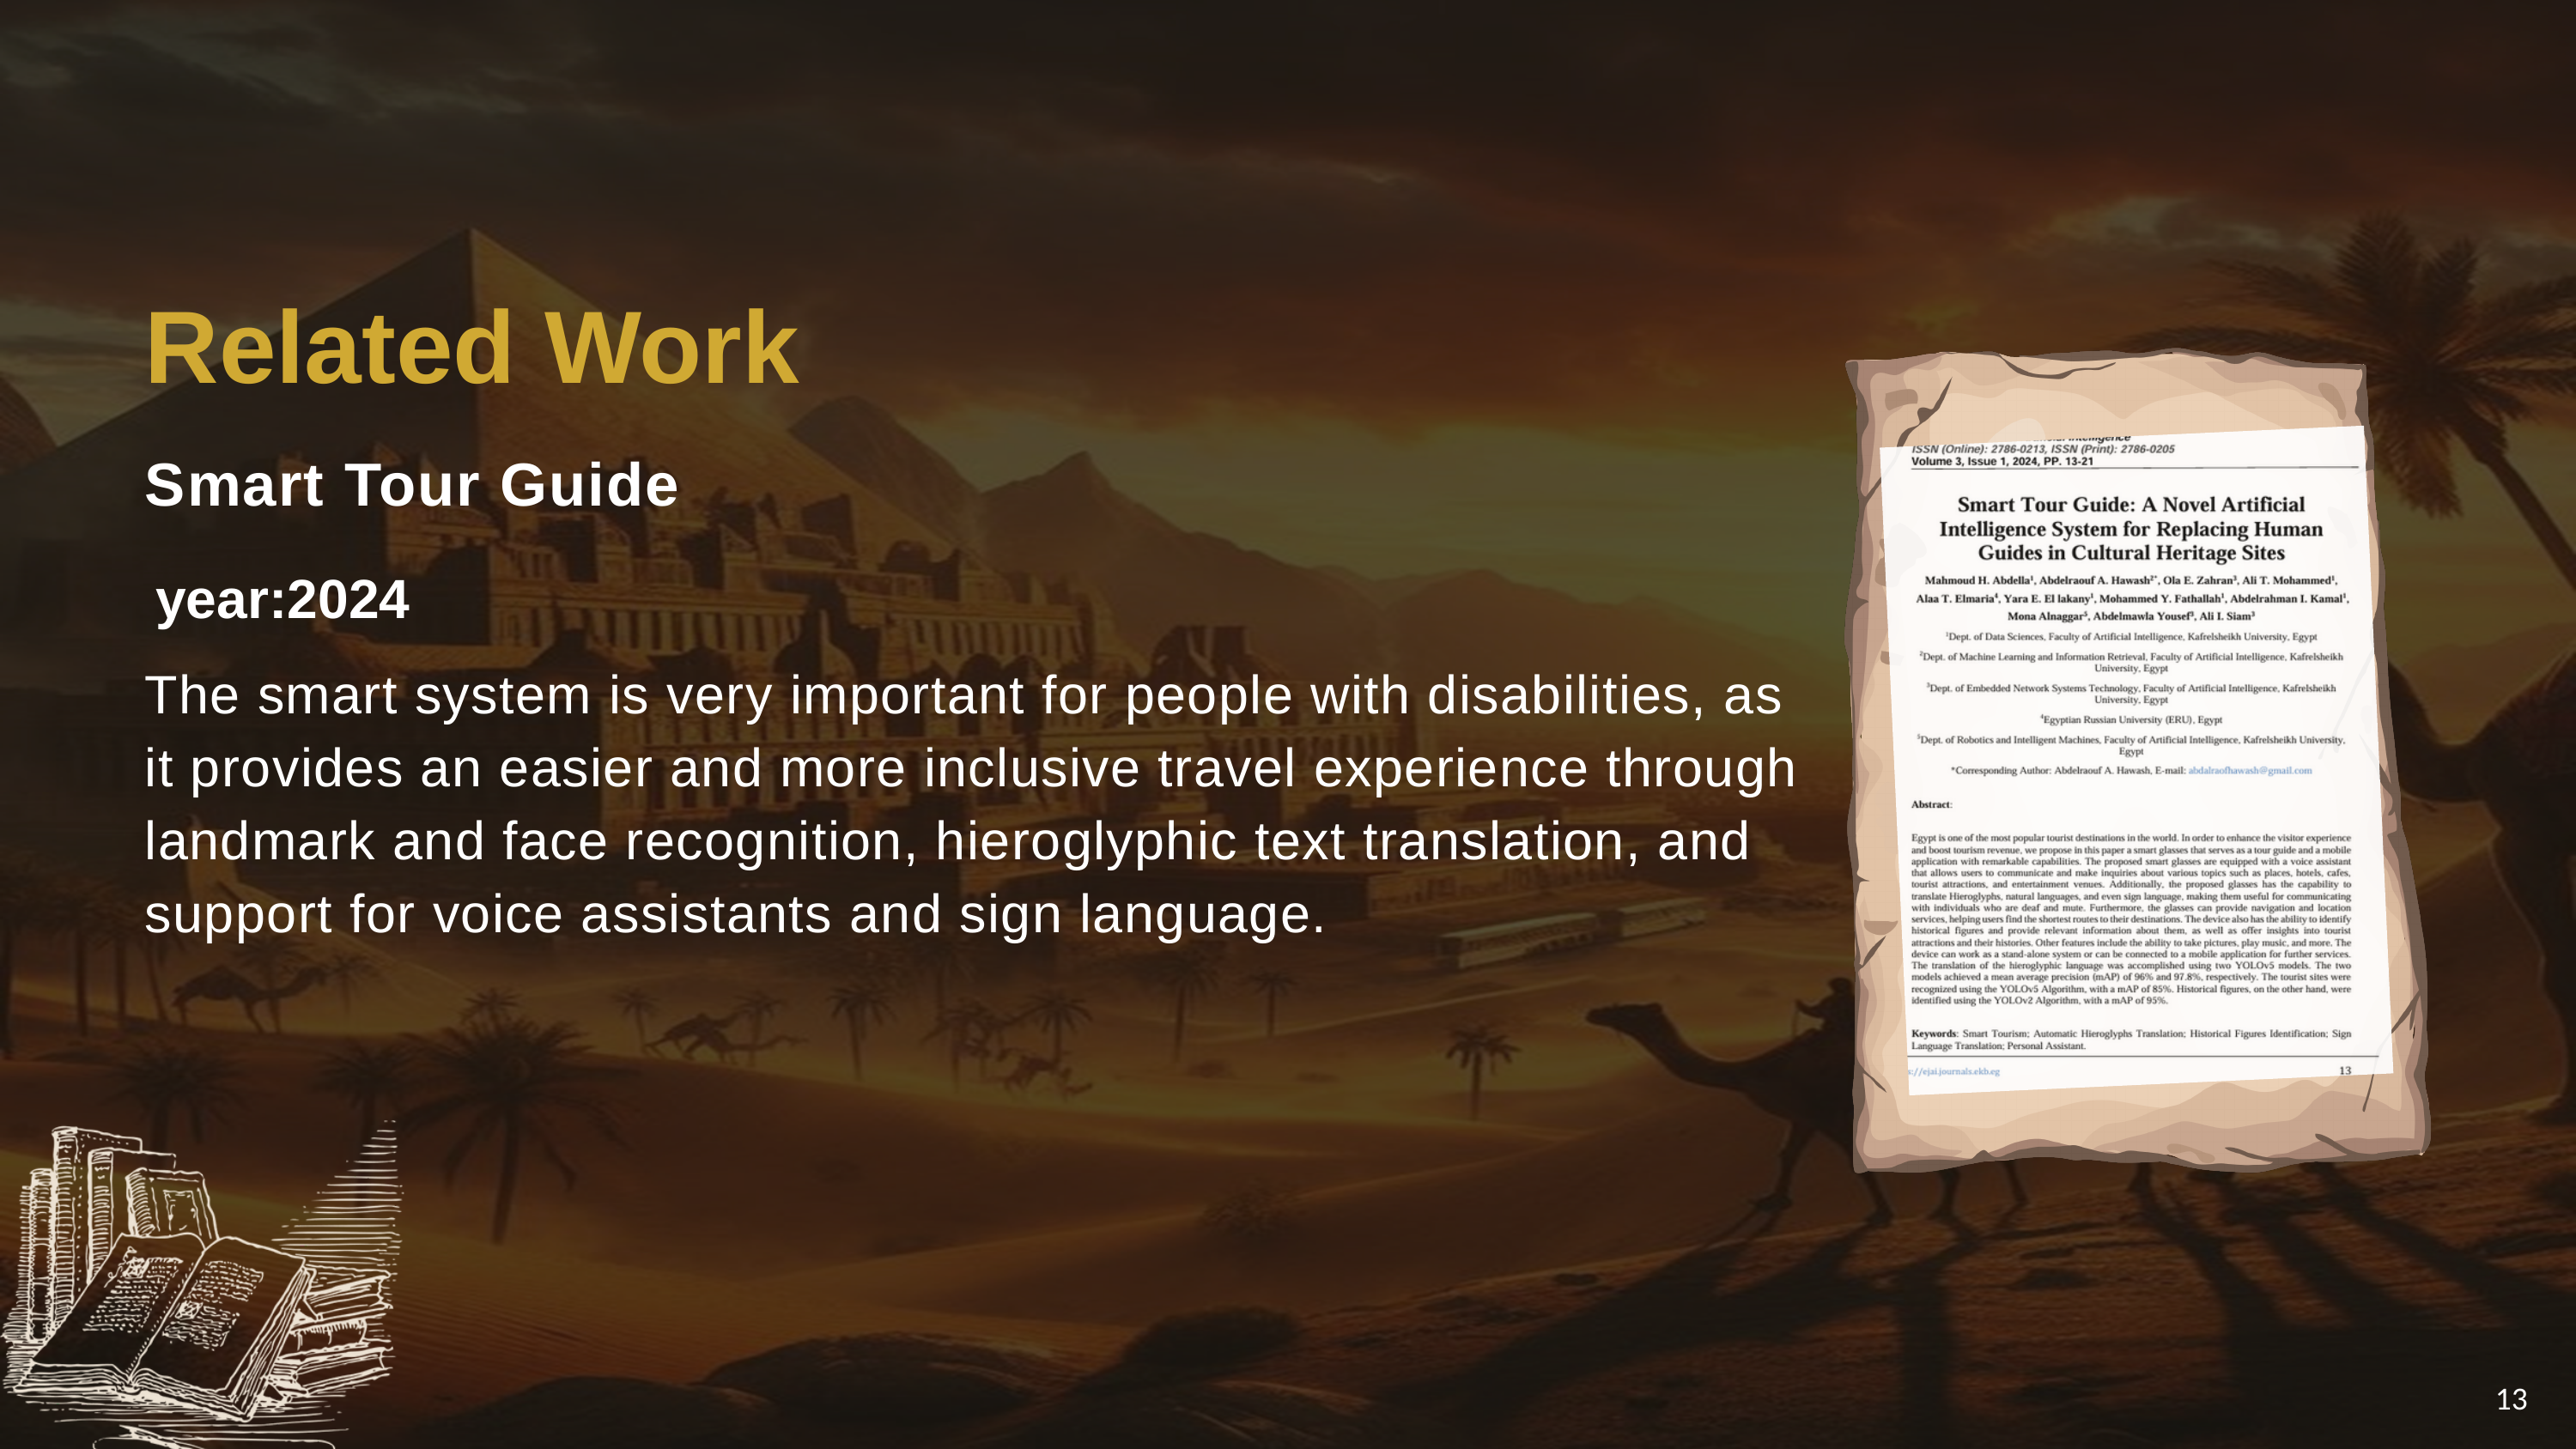

Related Work

Smart Tour Guide
year:2024
The smart system is very important for people with disabilities, as it provides an easier and more inclusive travel experience through landmark and face recognition, hieroglyphic text translation, and support for voice assistants and sign language.

13